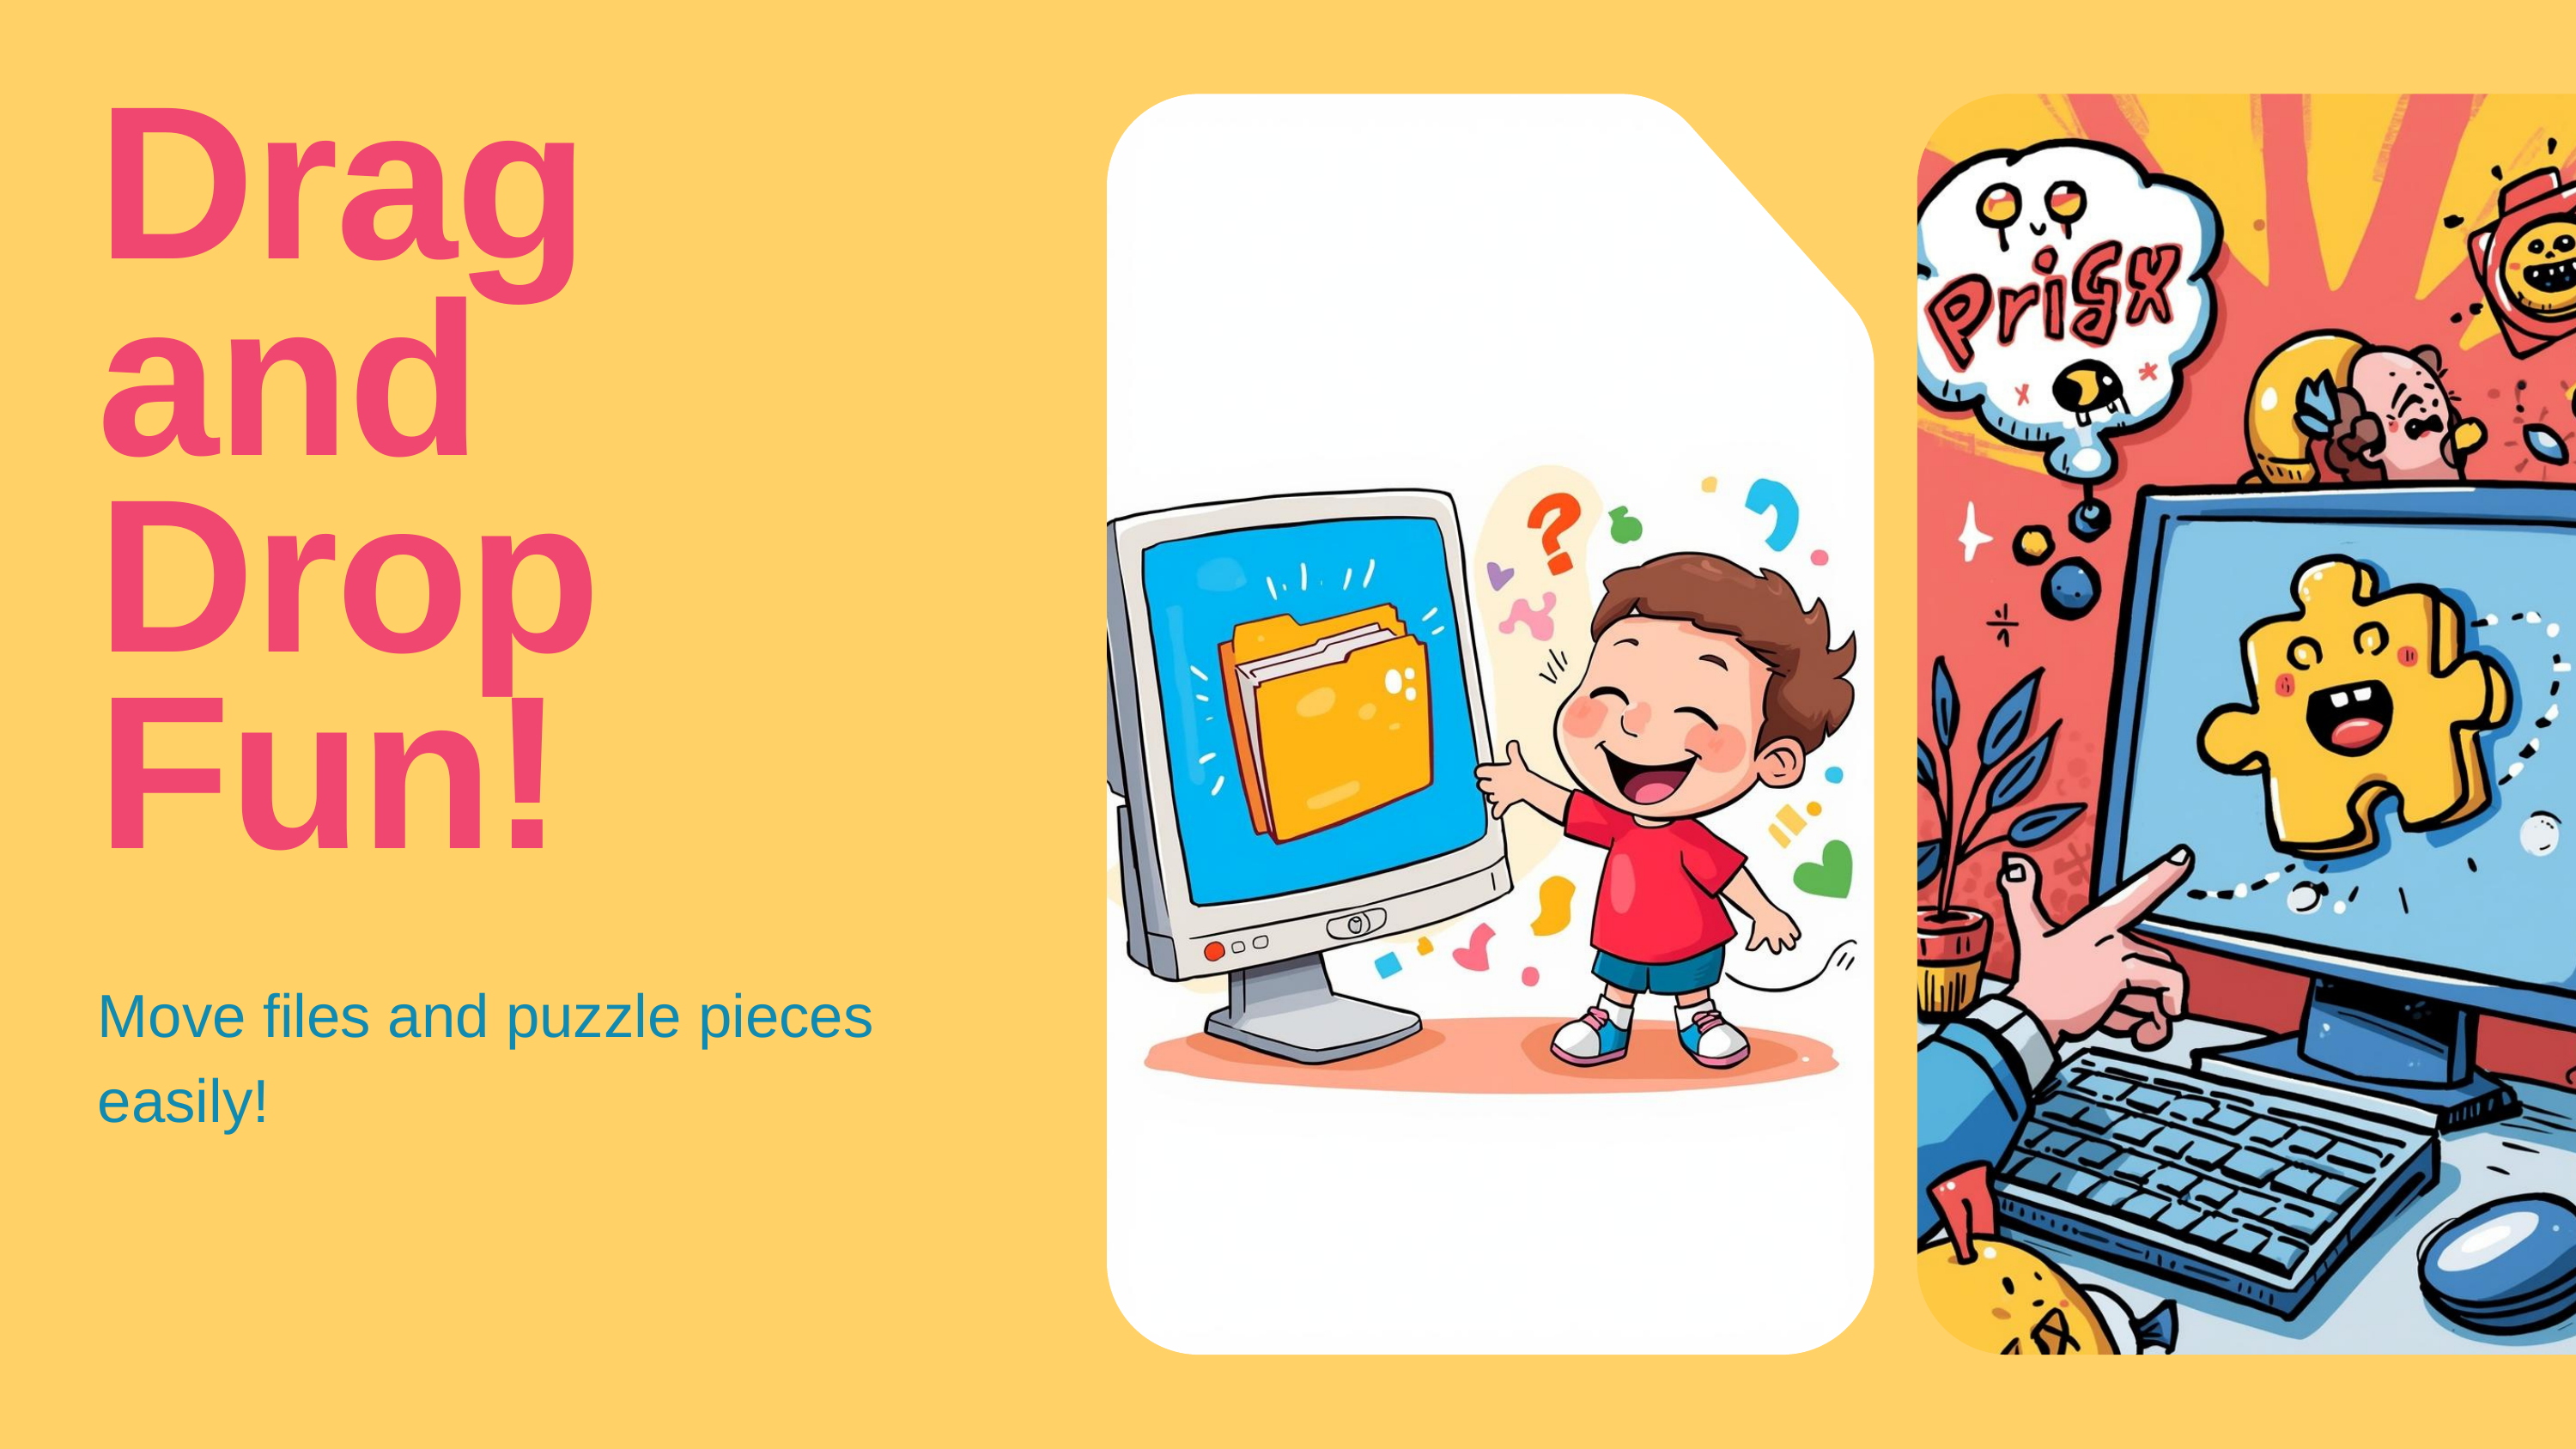

Drag and Drop Fun!
Move files and puzzle pieces easily!